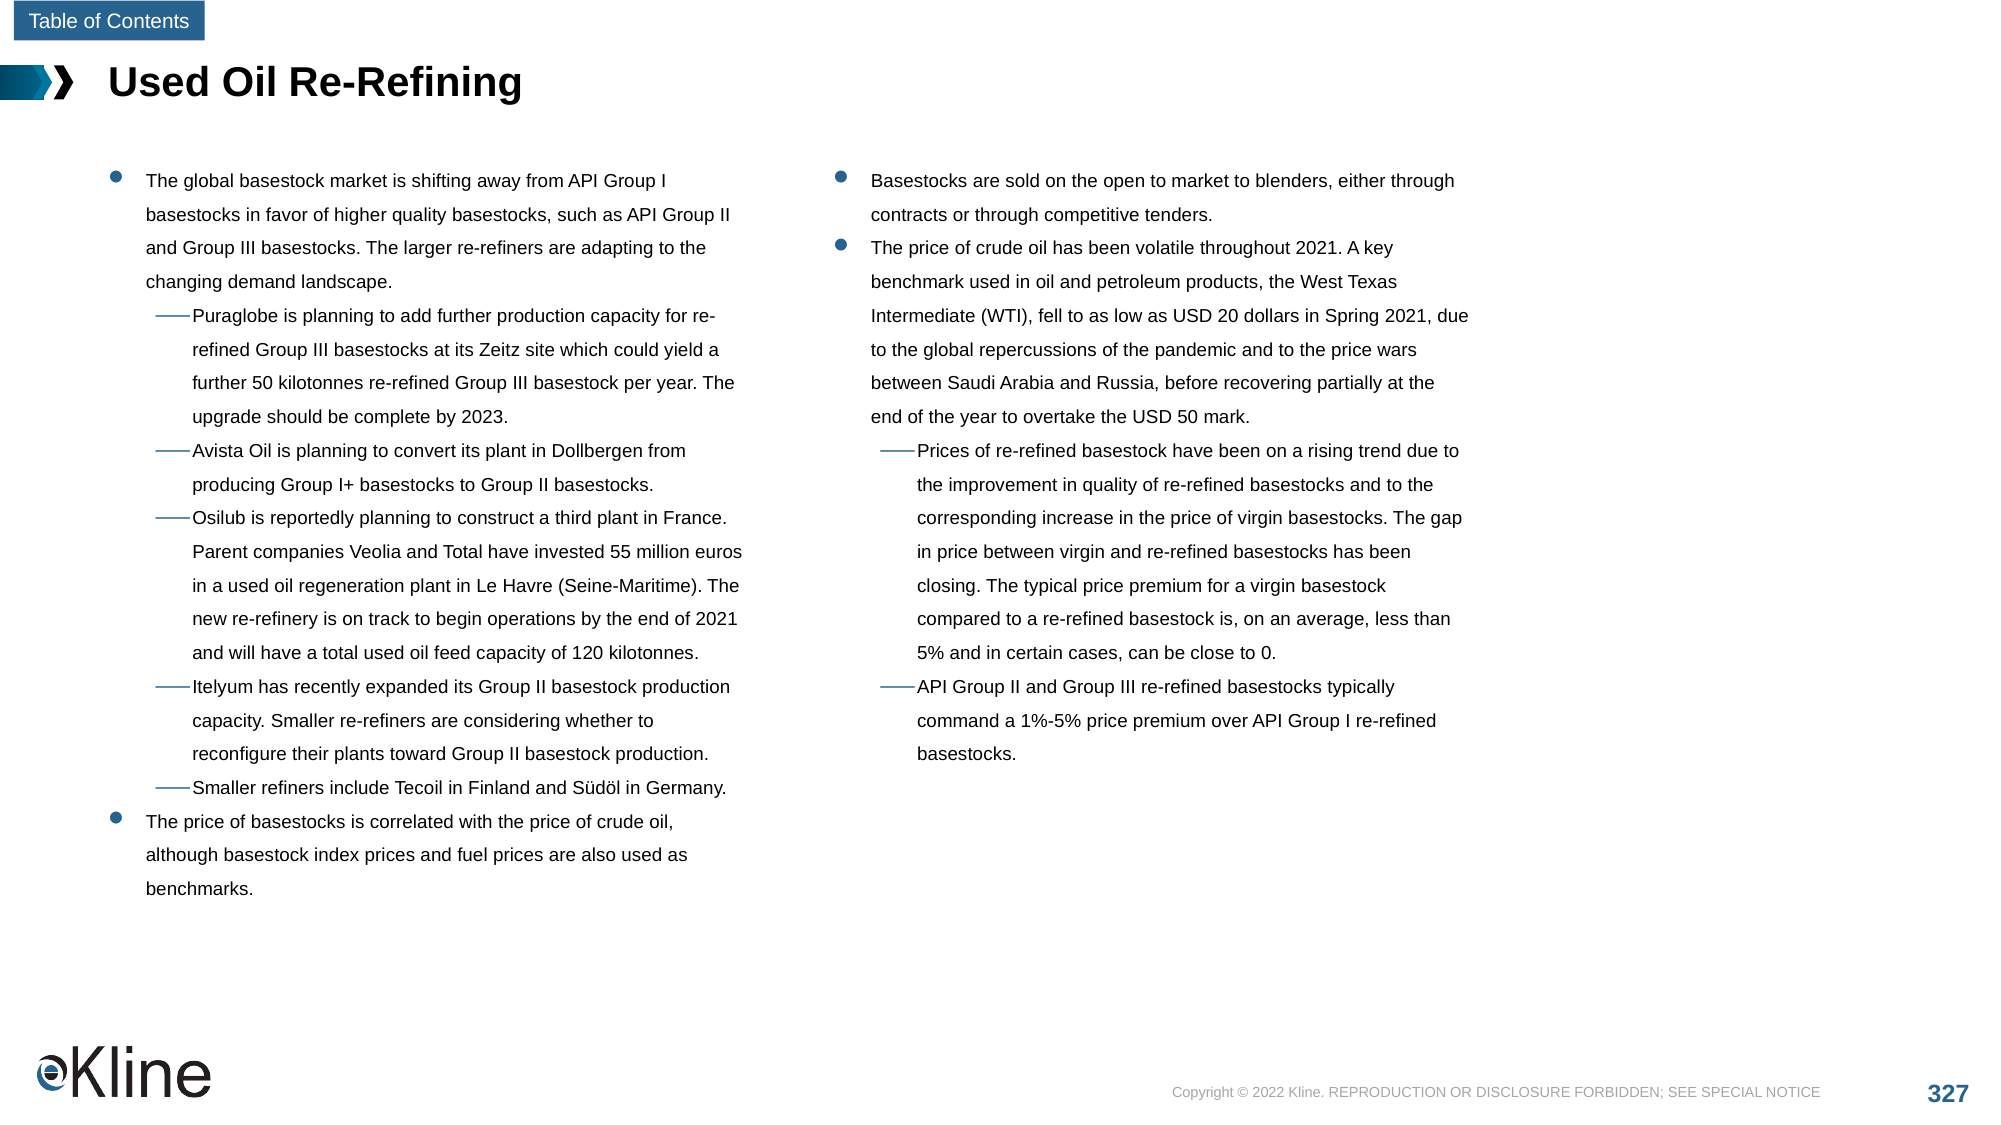

# Used Oil Re-Refining
The global basestock market is shifting away from API Group I basestocks in favor of higher quality basestocks, such as API Group II and Group III basestocks. The larger re-refiners are adapting to the changing demand landscape.
Puraglobe is planning to add further production capacity for re-refined Group III basestocks at its Zeitz site which could yield a further 50 kilotonnes re-refined Group III basestock per year. The upgrade should be complete by 2023.
Avista Oil is planning to convert its plant in Dollbergen from producing Group I+ basestocks to Group II basestocks.
Osilub is reportedly planning to construct a third plant in France. Parent companies Veolia and Total have invested 55 million euros in a used oil regeneration plant in Le Havre (Seine-Maritime). The new re-refinery is on track to begin operations by the end of 2021 and will have a total used oil feed capacity of 120 kilotonnes.
Itelyum has recently expanded its Group II basestock production capacity. Smaller re-refiners are considering whether to reconfigure their plants toward Group II basestock production.
Smaller refiners include Tecoil in Finland and Südöl in Germany.
The price of basestocks is correlated with the price of crude oil, although basestock index prices and fuel prices are also used as benchmarks.
Basestocks are sold on the open to market to blenders, either through contracts or through competitive tenders.
The price of crude oil has been volatile throughout 2021. A key benchmark used in oil and petroleum products, the West Texas Intermediate (WTI), fell to as low as USD 20 dollars in Spring 2021, due to the global repercussions of the pandemic and to the price wars between Saudi Arabia and Russia, before recovering partially at the end of the year to overtake the USD 50 mark.
Prices of re-refined basestock have been on a rising trend due to the improvement in quality of re-refined basestocks and to the corresponding increase in the price of virgin basestocks. The gap in price between virgin and re-refined basestocks has been closing. The typical price premium for a virgin basestock compared to a re-refined basestock is, on an average, less than 5% and in certain cases, can be close to 0.
API Group II and Group III re-refined basestocks typically command a 1%-5% price premium over API Group I re-refined basestocks.